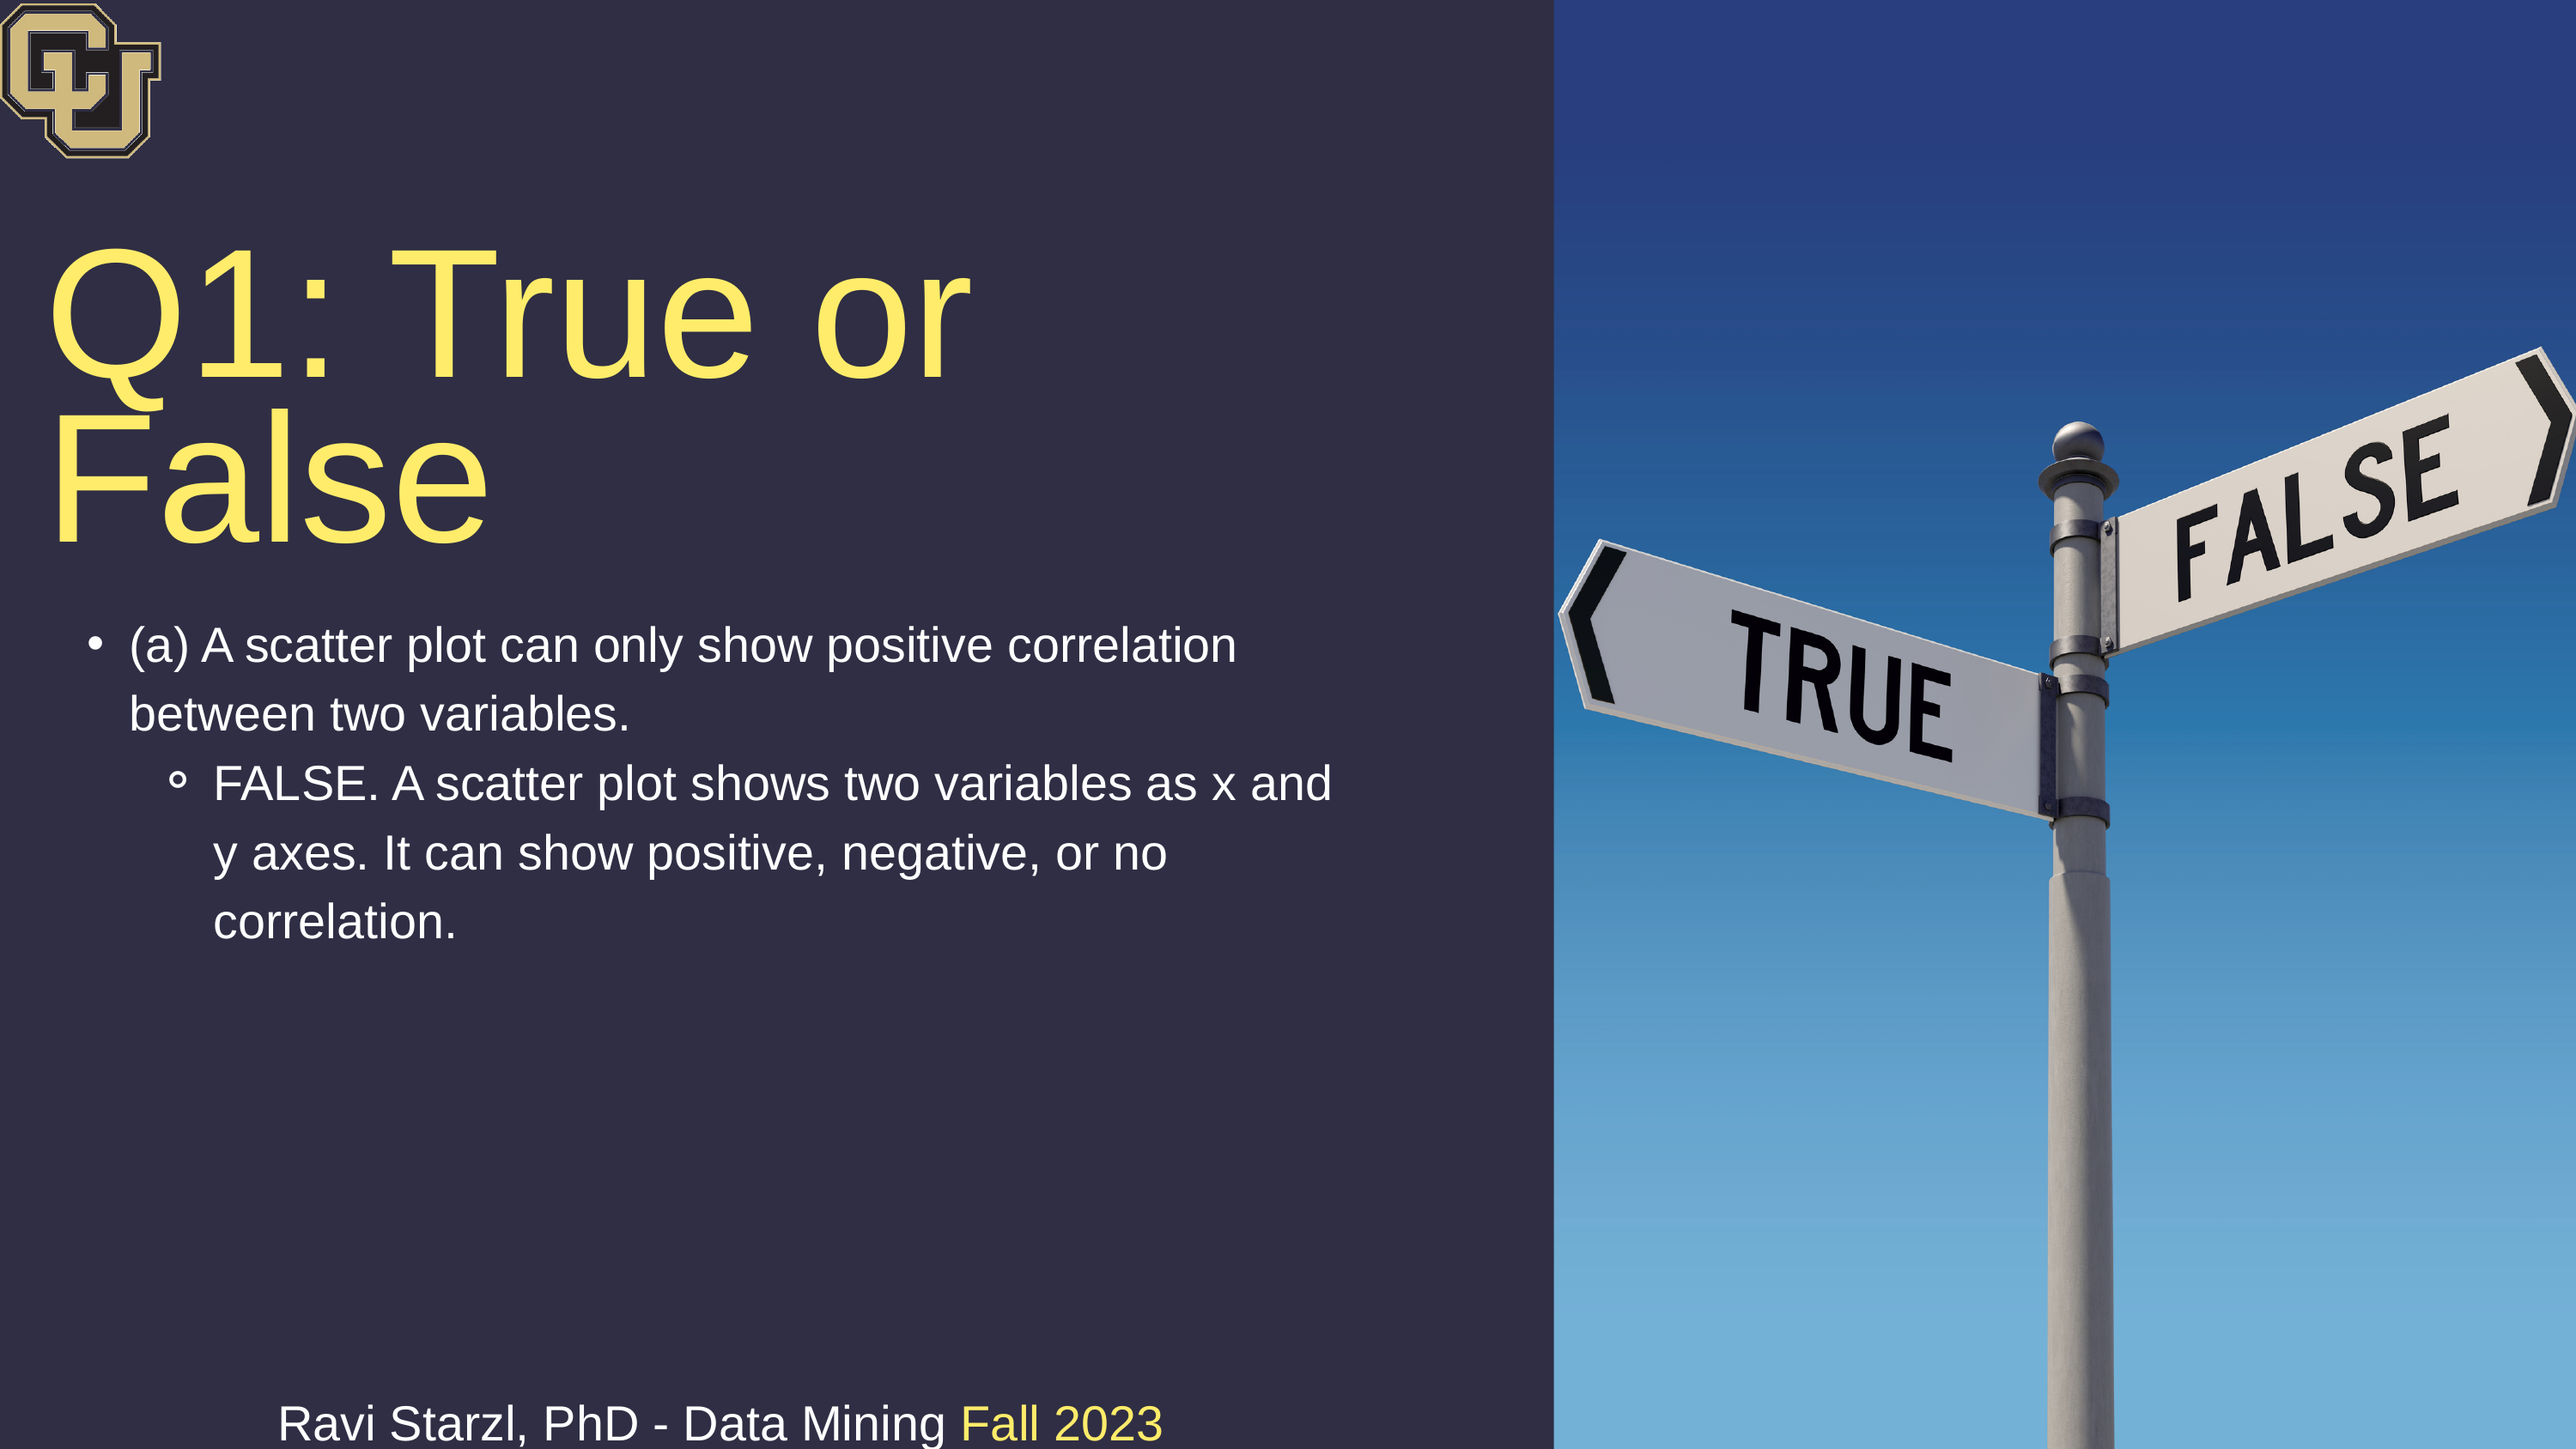

Q1: True or False
(a) A scatter plot can only show positive correlation between two variables.
FALSE. A scatter plot shows two variables as x and y axes. It can show positive, negative, or no correlation.
Ravi Starzl, PhD - Data Mining Fall 2023